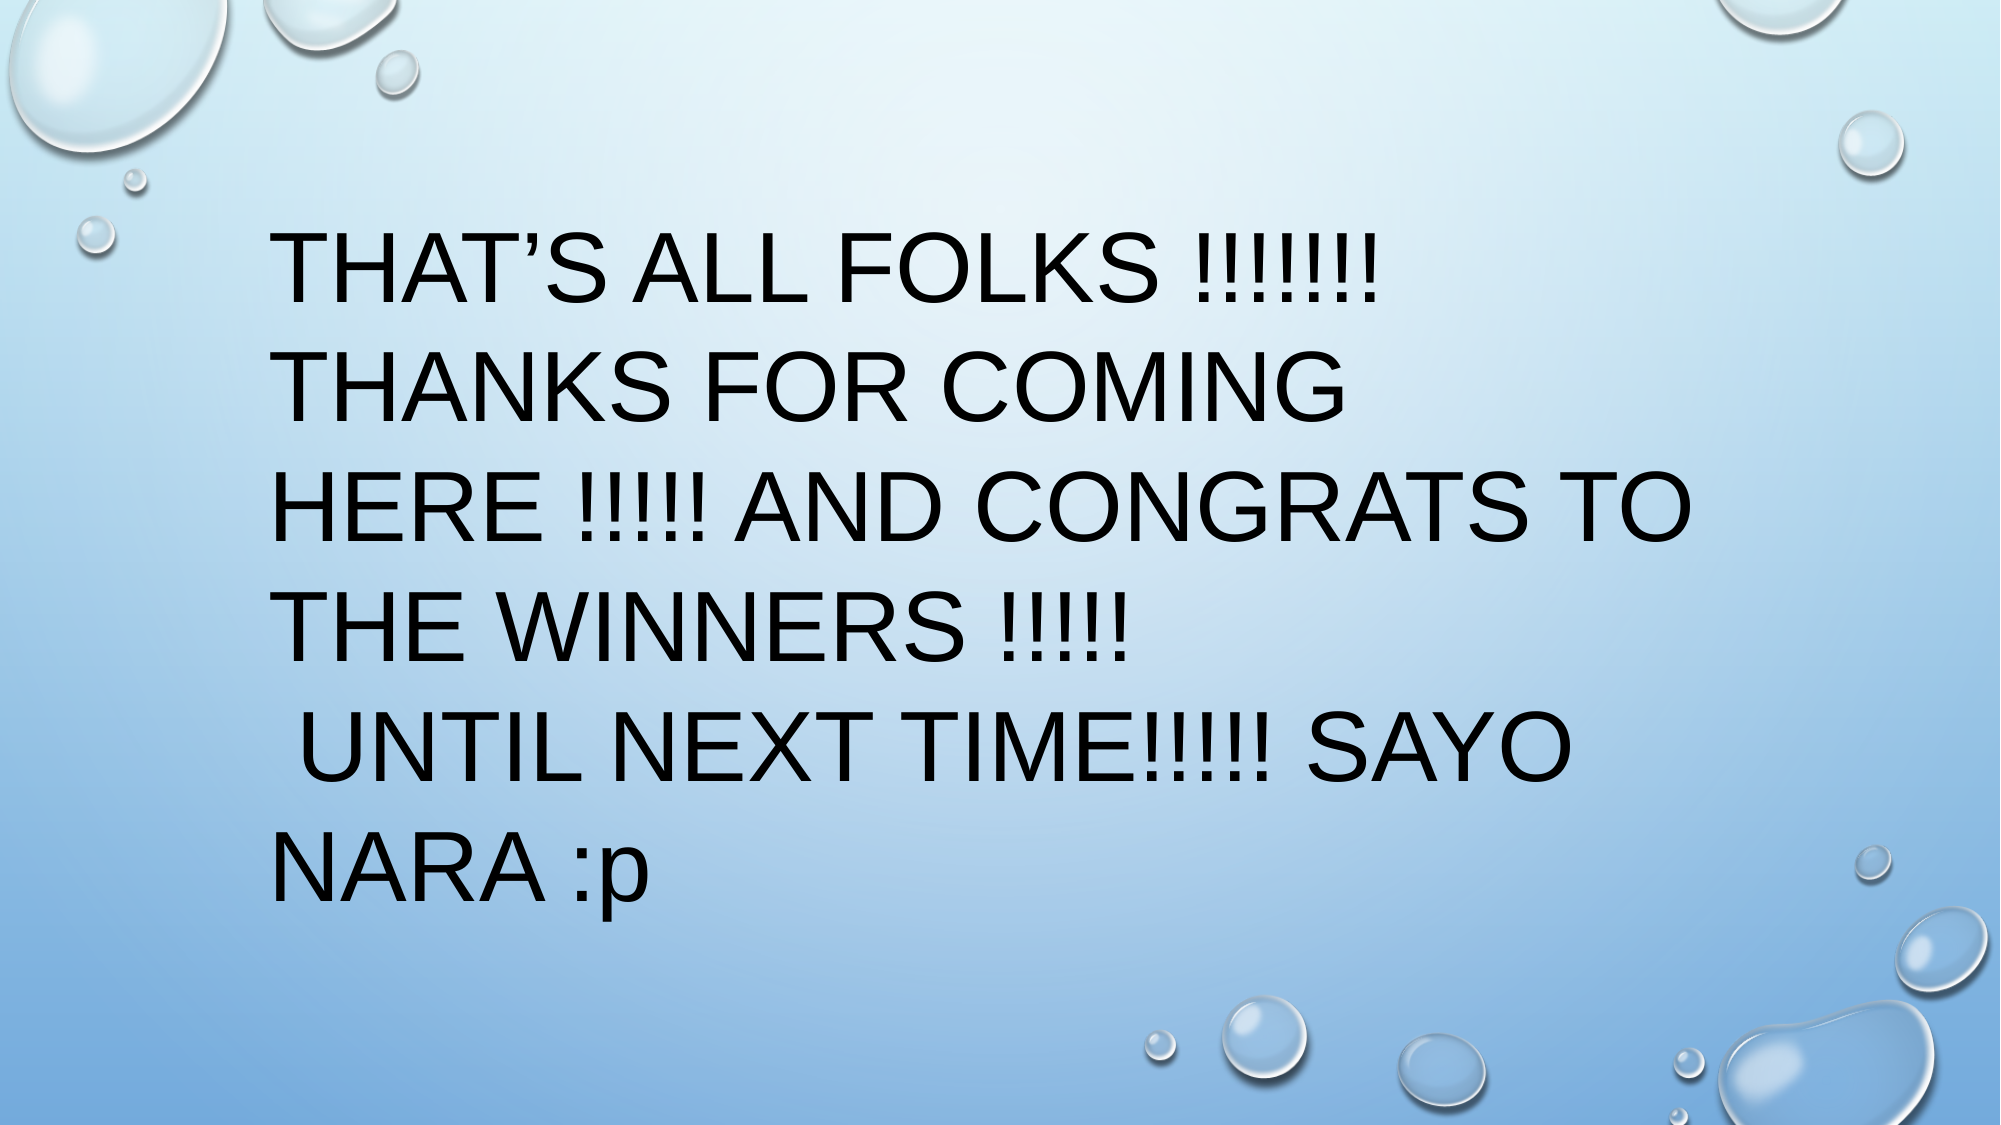

THAT’S ALL FOLKS !!!!!!! THANKS FOR COMING HERE !!!!! AND CONGRATS TO THE WINNERS !!!!!
 UNTIL NEXT TIME!!!!! SAYO NARA :p